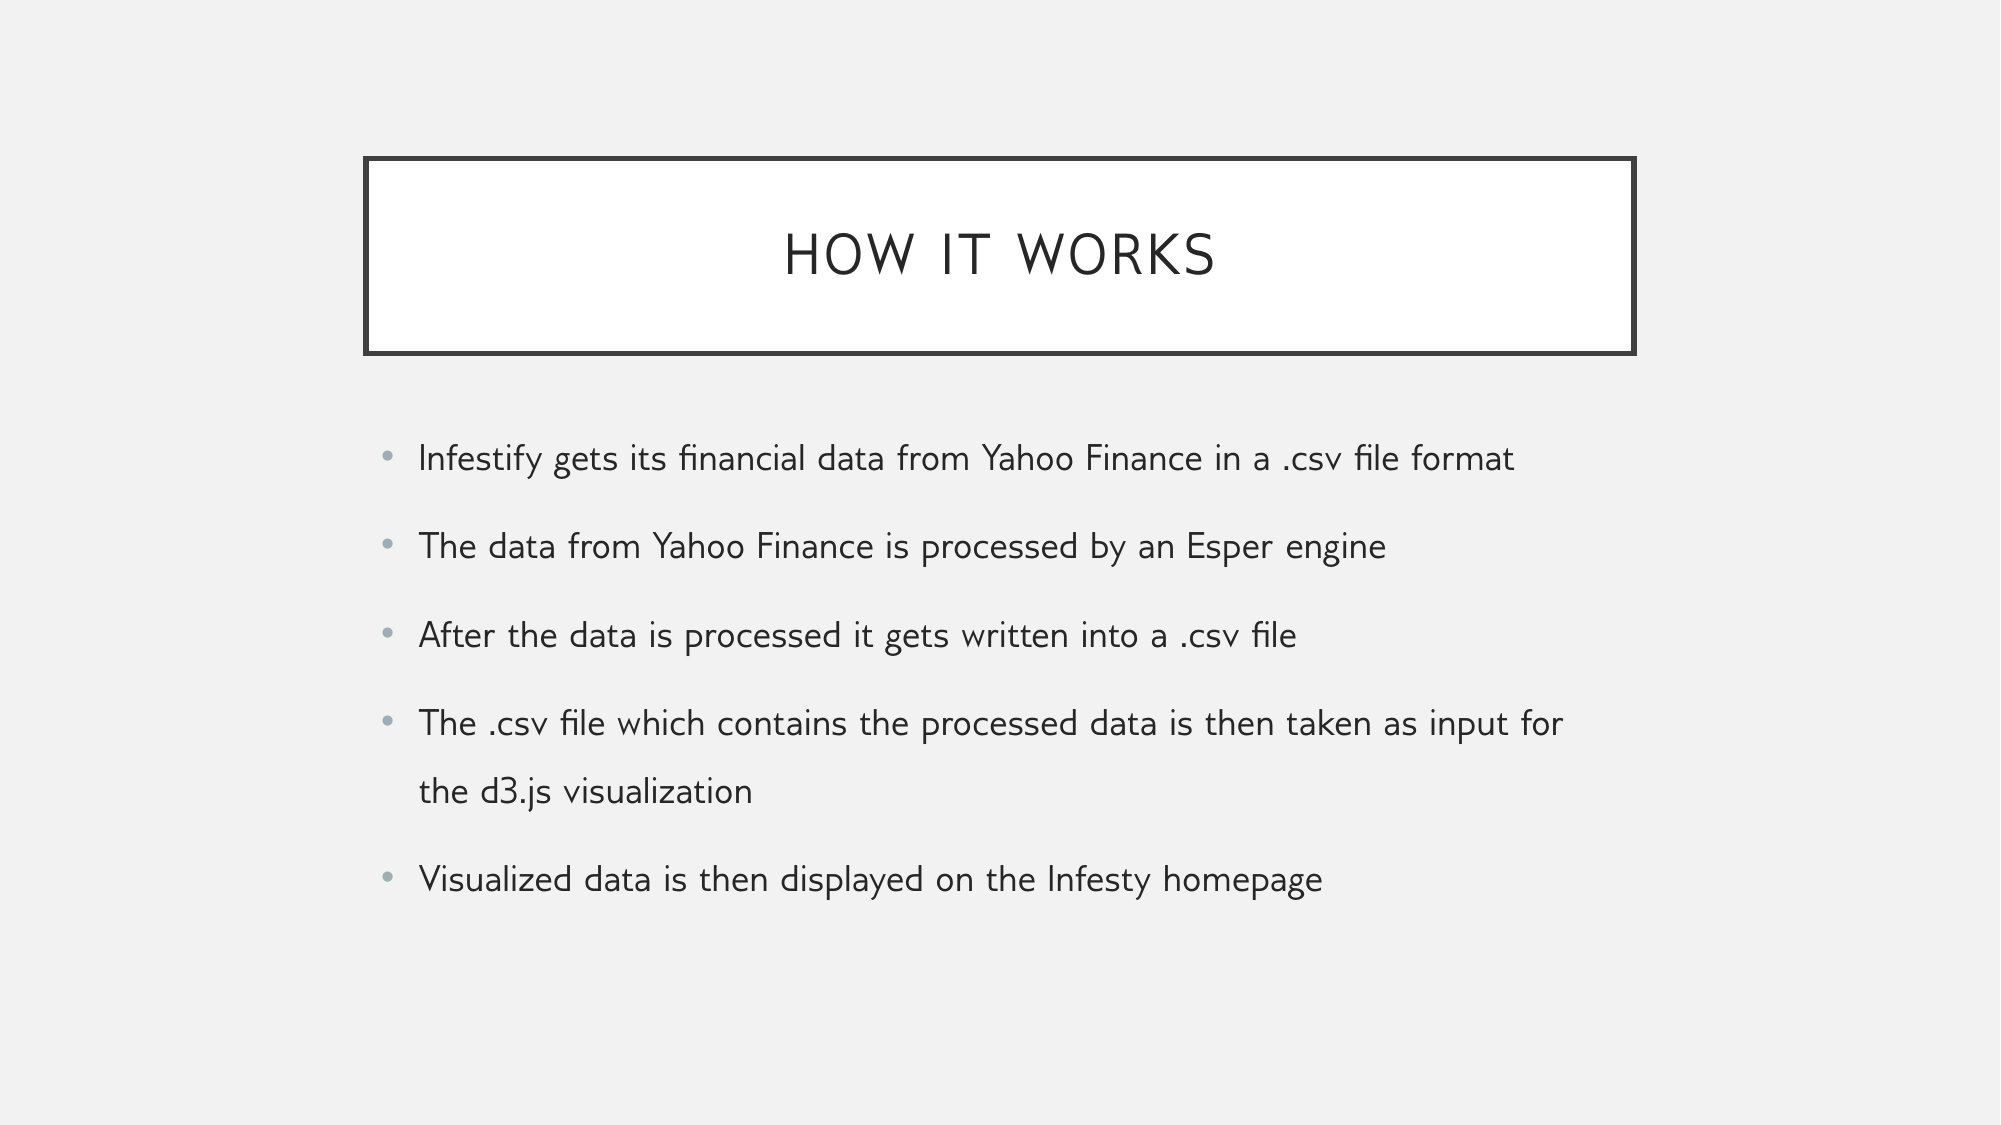

# How it works
Infestify gets its financial data from Yahoo Finance in a .csv file format
The data from Yahoo Finance is processed by an Esper engine
After the data is processed it gets written into a .csv file
The .csv file which contains the processed data is then taken as input for the d3.js visualization
Visualized data is then displayed on the Infesty homepage